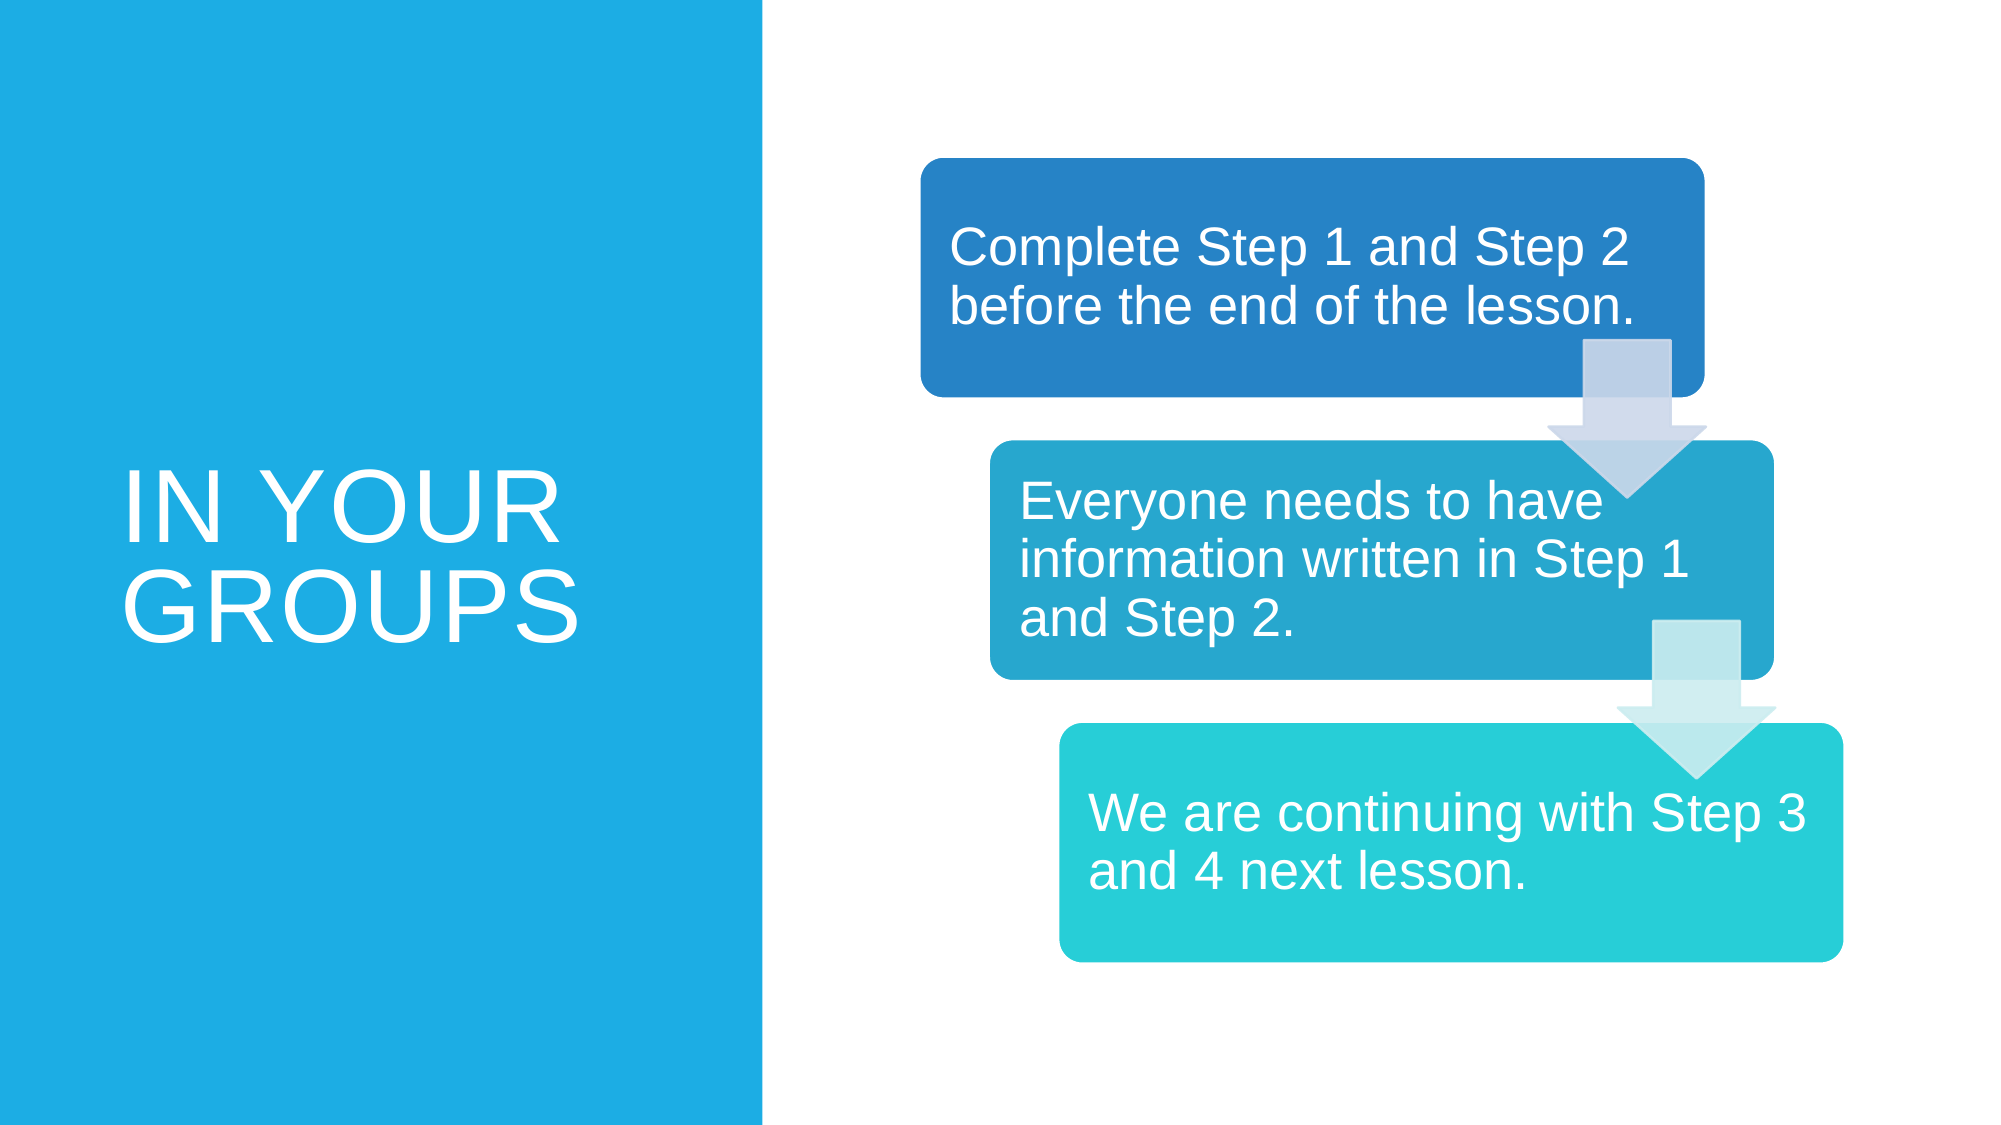

# In Your Groups
Complete Step 1 and Step 2 before the end of the lesson.
Everyone needs to have information written in Step 1 and Step 2.
We are continuing with Step 3 and 4 next lesson.